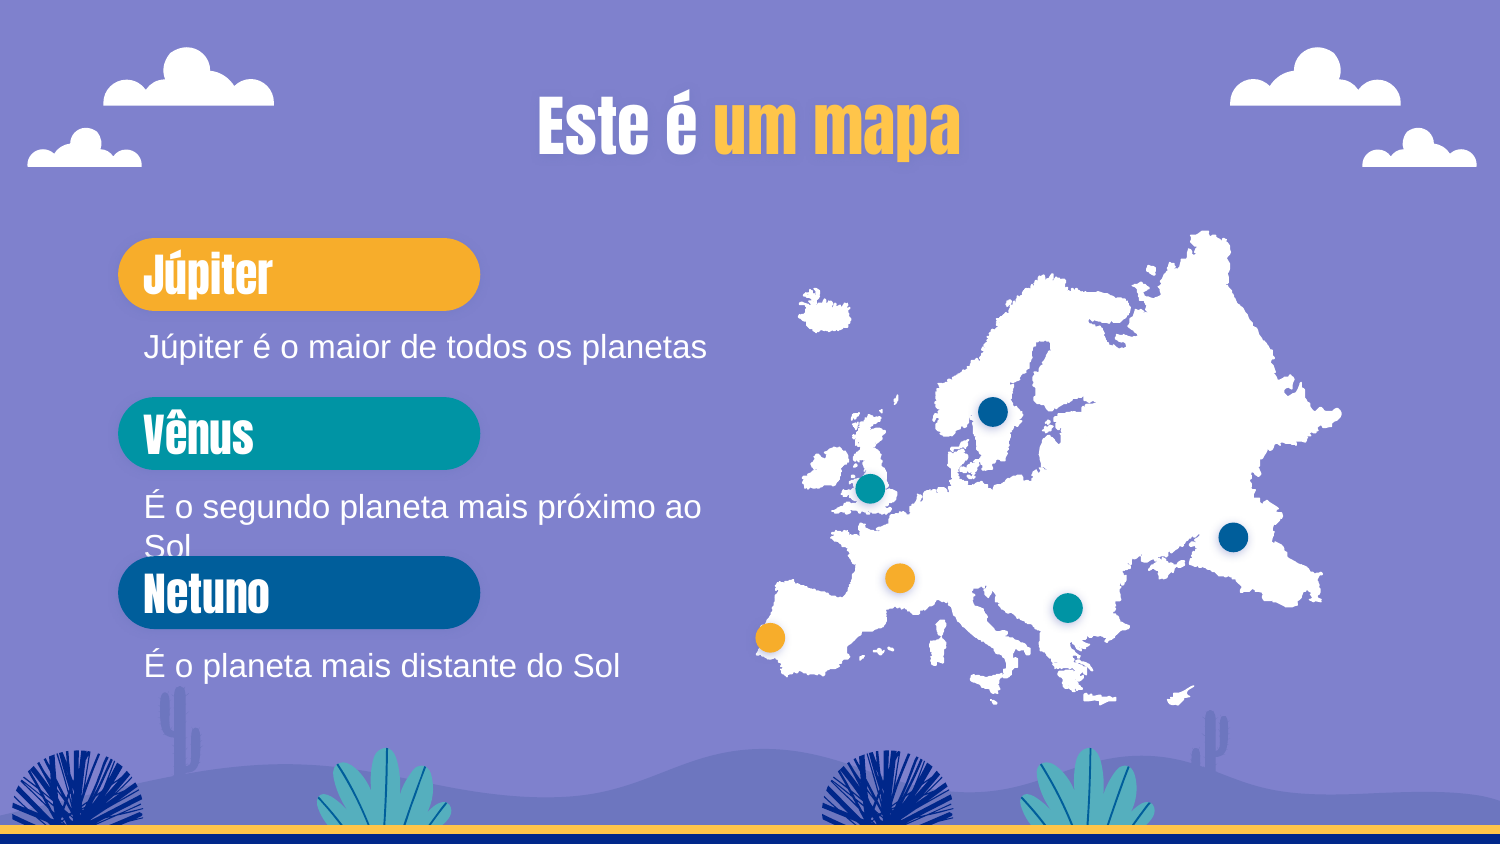

# Este é um mapa

Júpiter

Júpiter é o maior de todos os planetas
Vênus

É o segundo planeta mais próximo ao Sol

Netuno

É o planeta mais distante do Sol